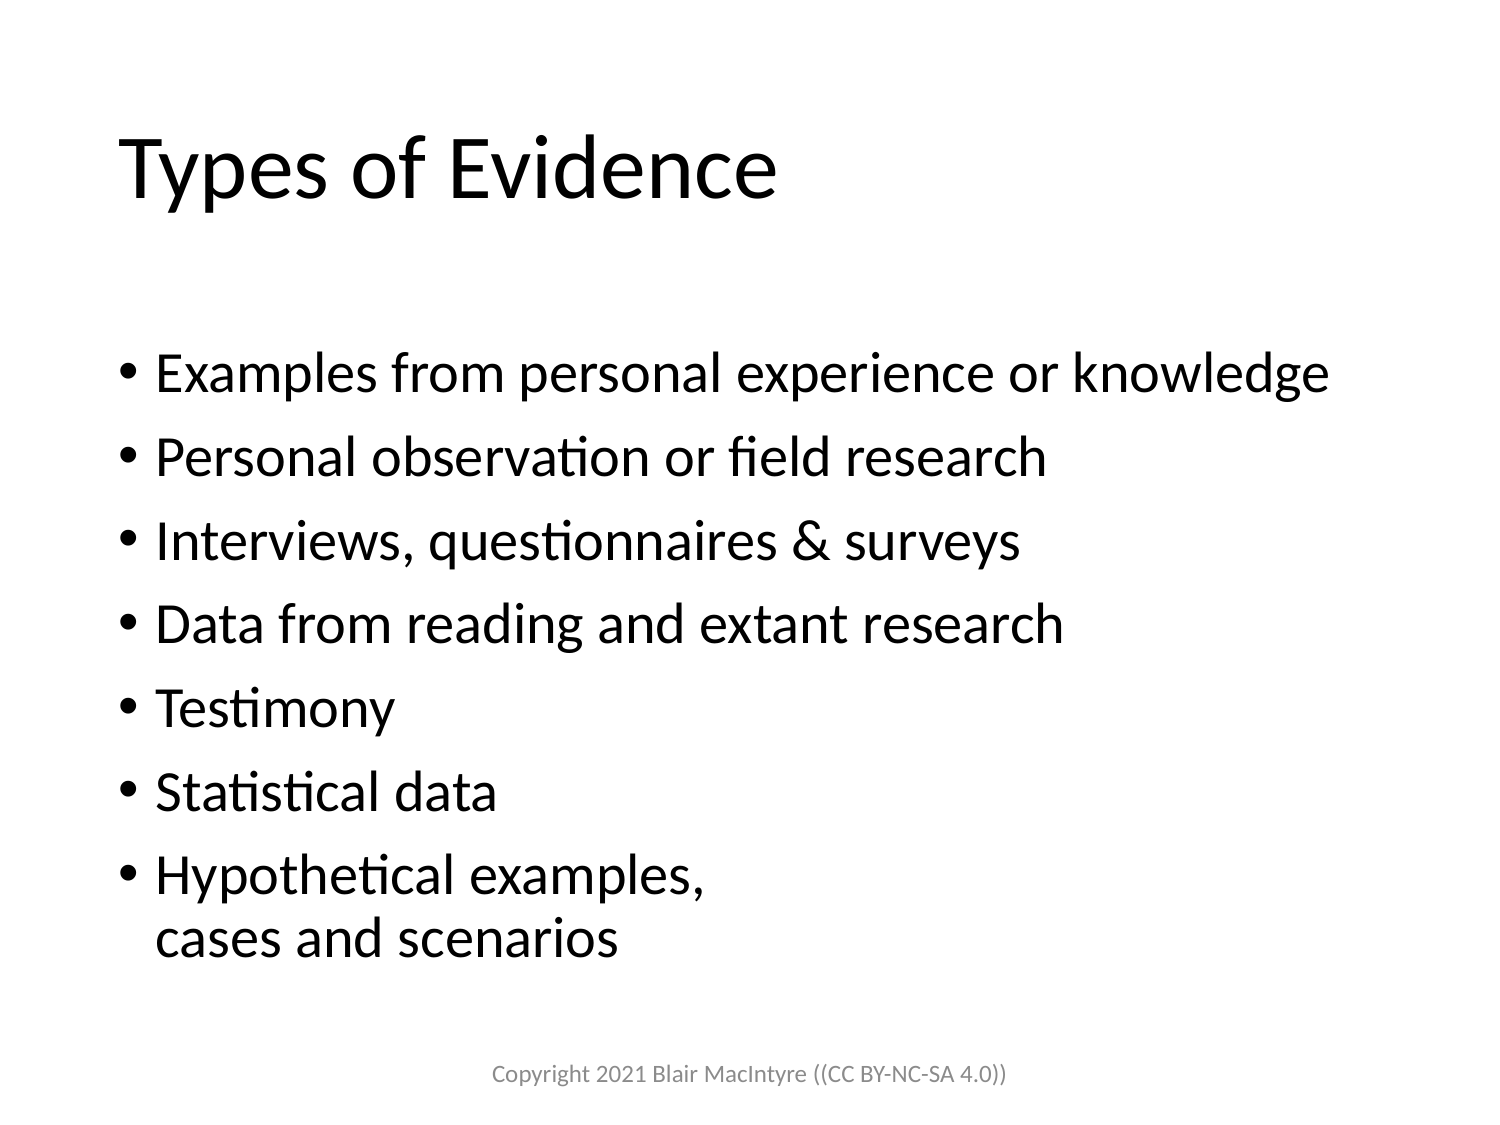

# Types of Evidence
Examples from personal experience or knowledge
Personal observation or field research
Interviews, questionnaires & surveys
Data from reading and extant research
Testimony
Statistical data
Hypothetical examples,
cases and scenarios
Copyright 2021 Blair MacIntyre ((CC BY-NC-SA 4.0))